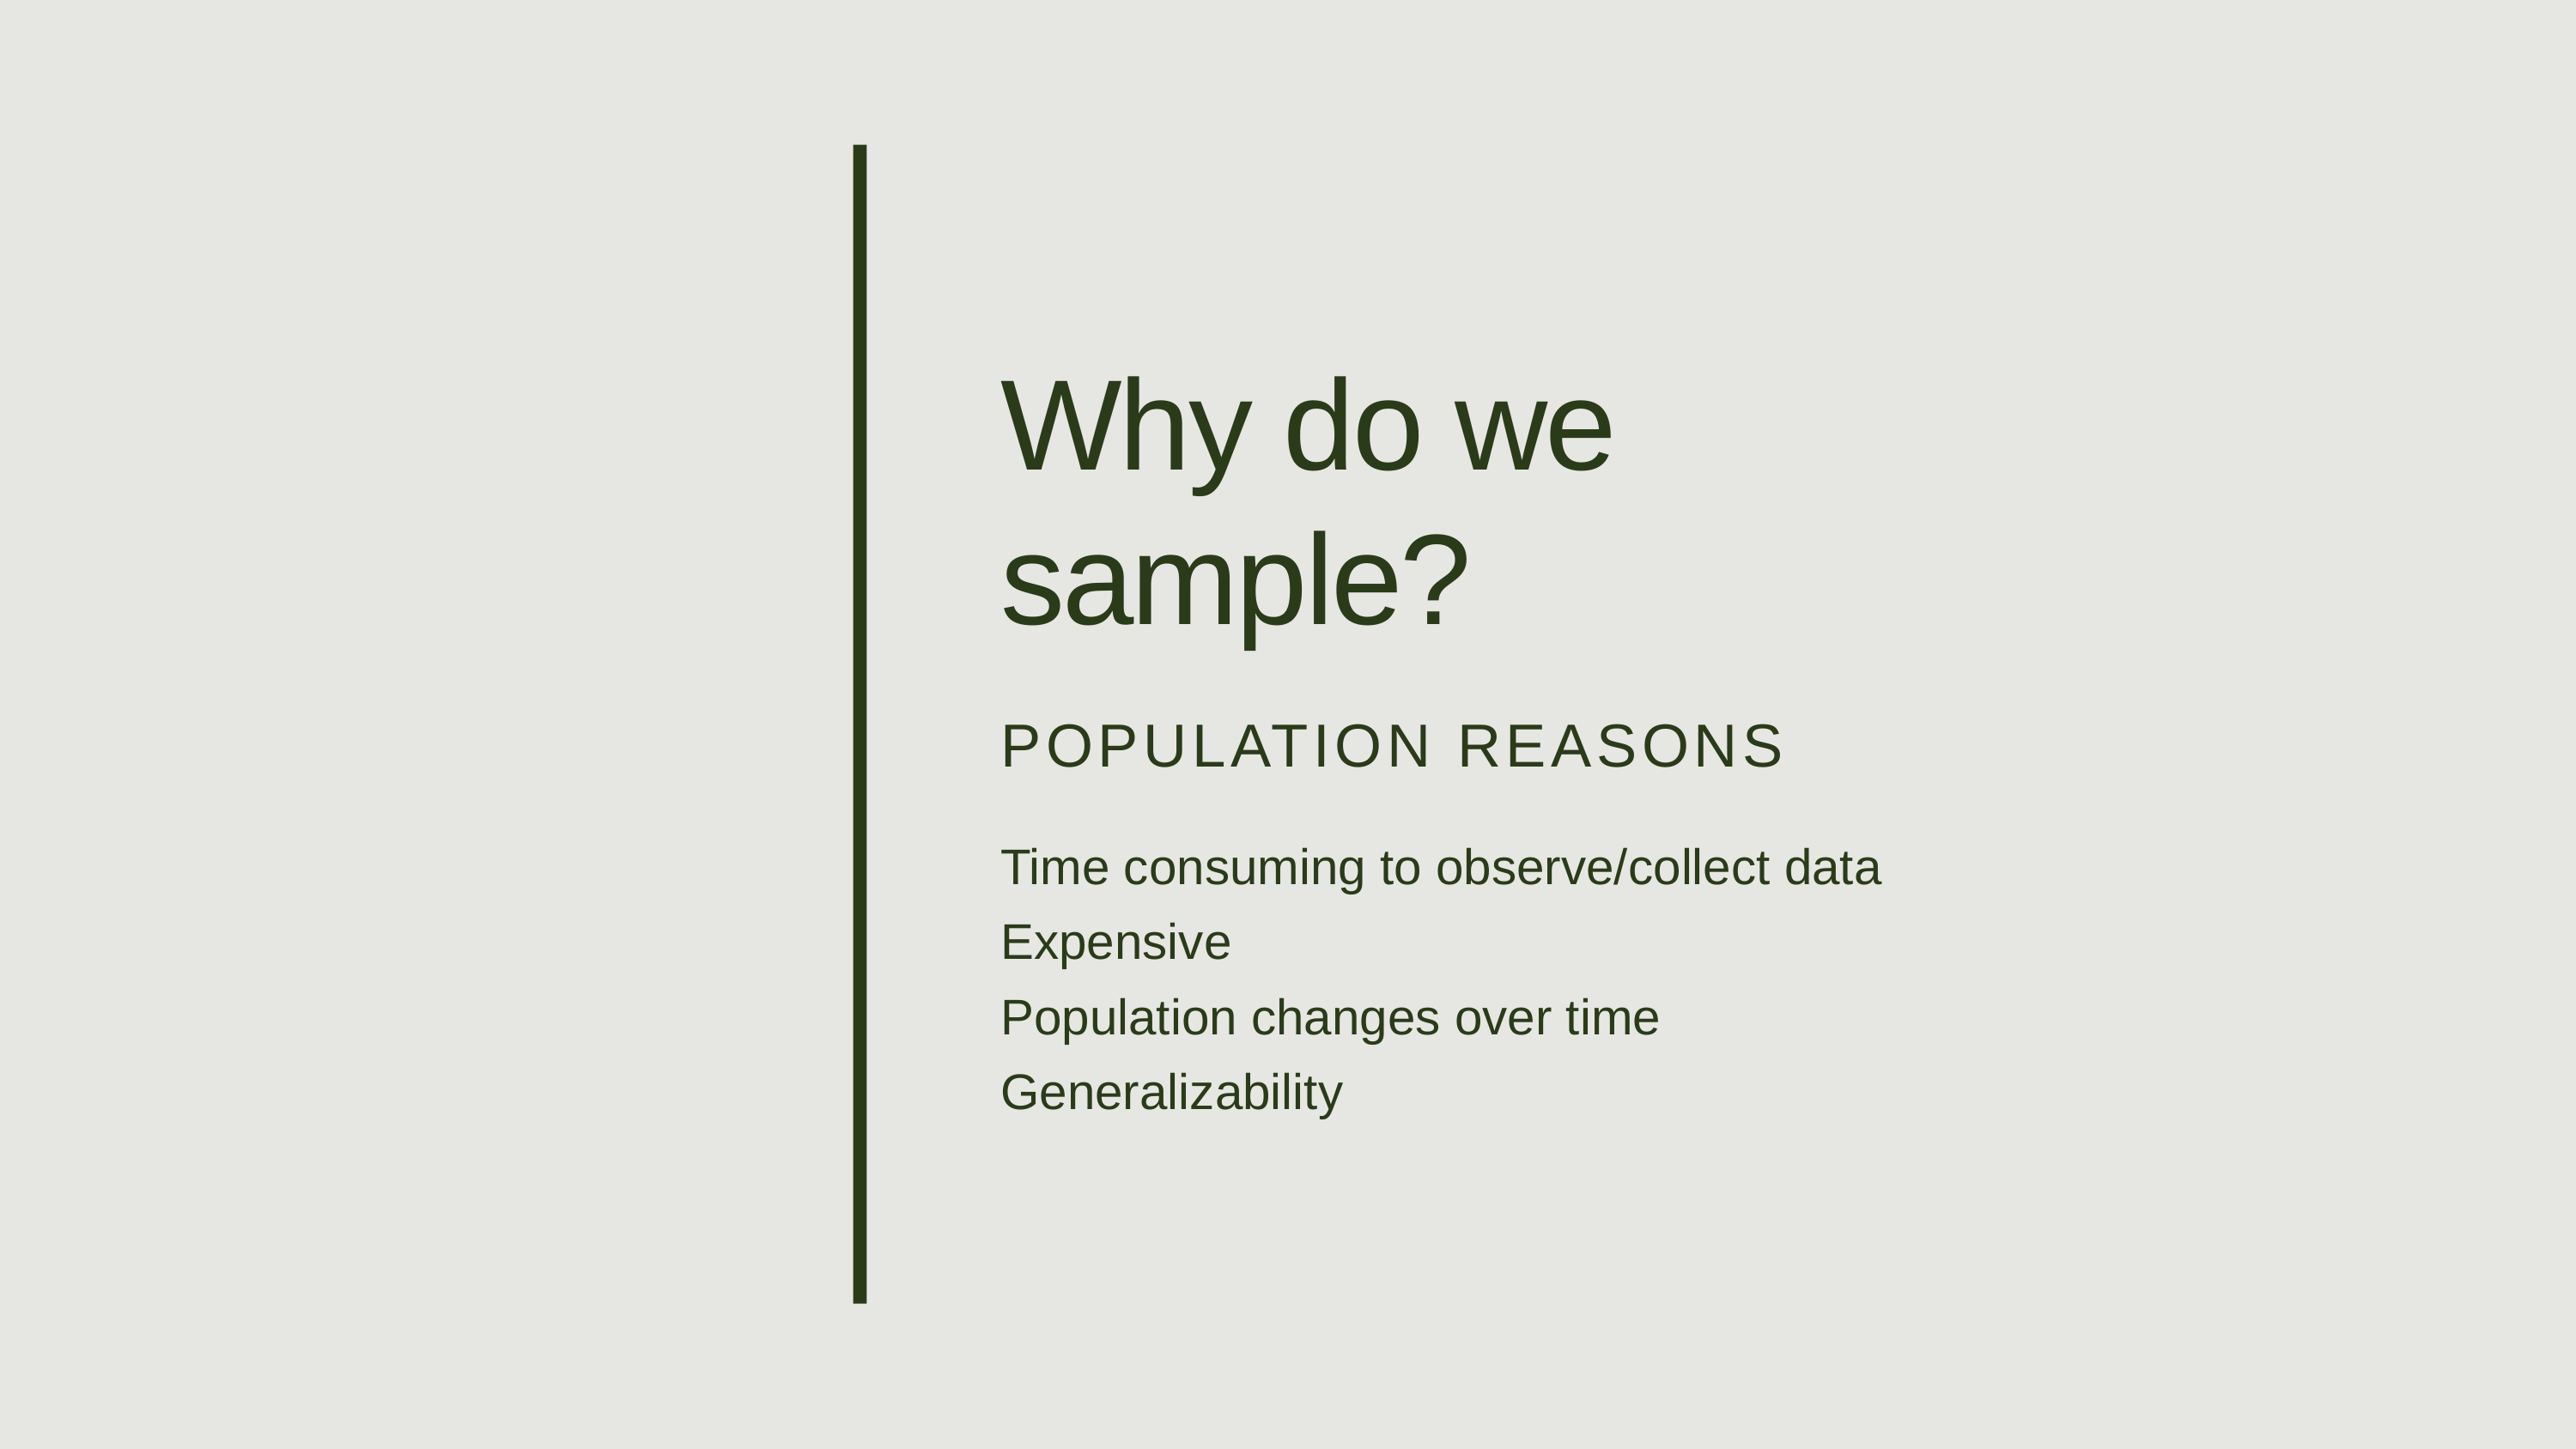

Why do we sample?
POPULATION REASONS
Time consuming to observe/collect data
Expensive
Population changes over time
Generalizability